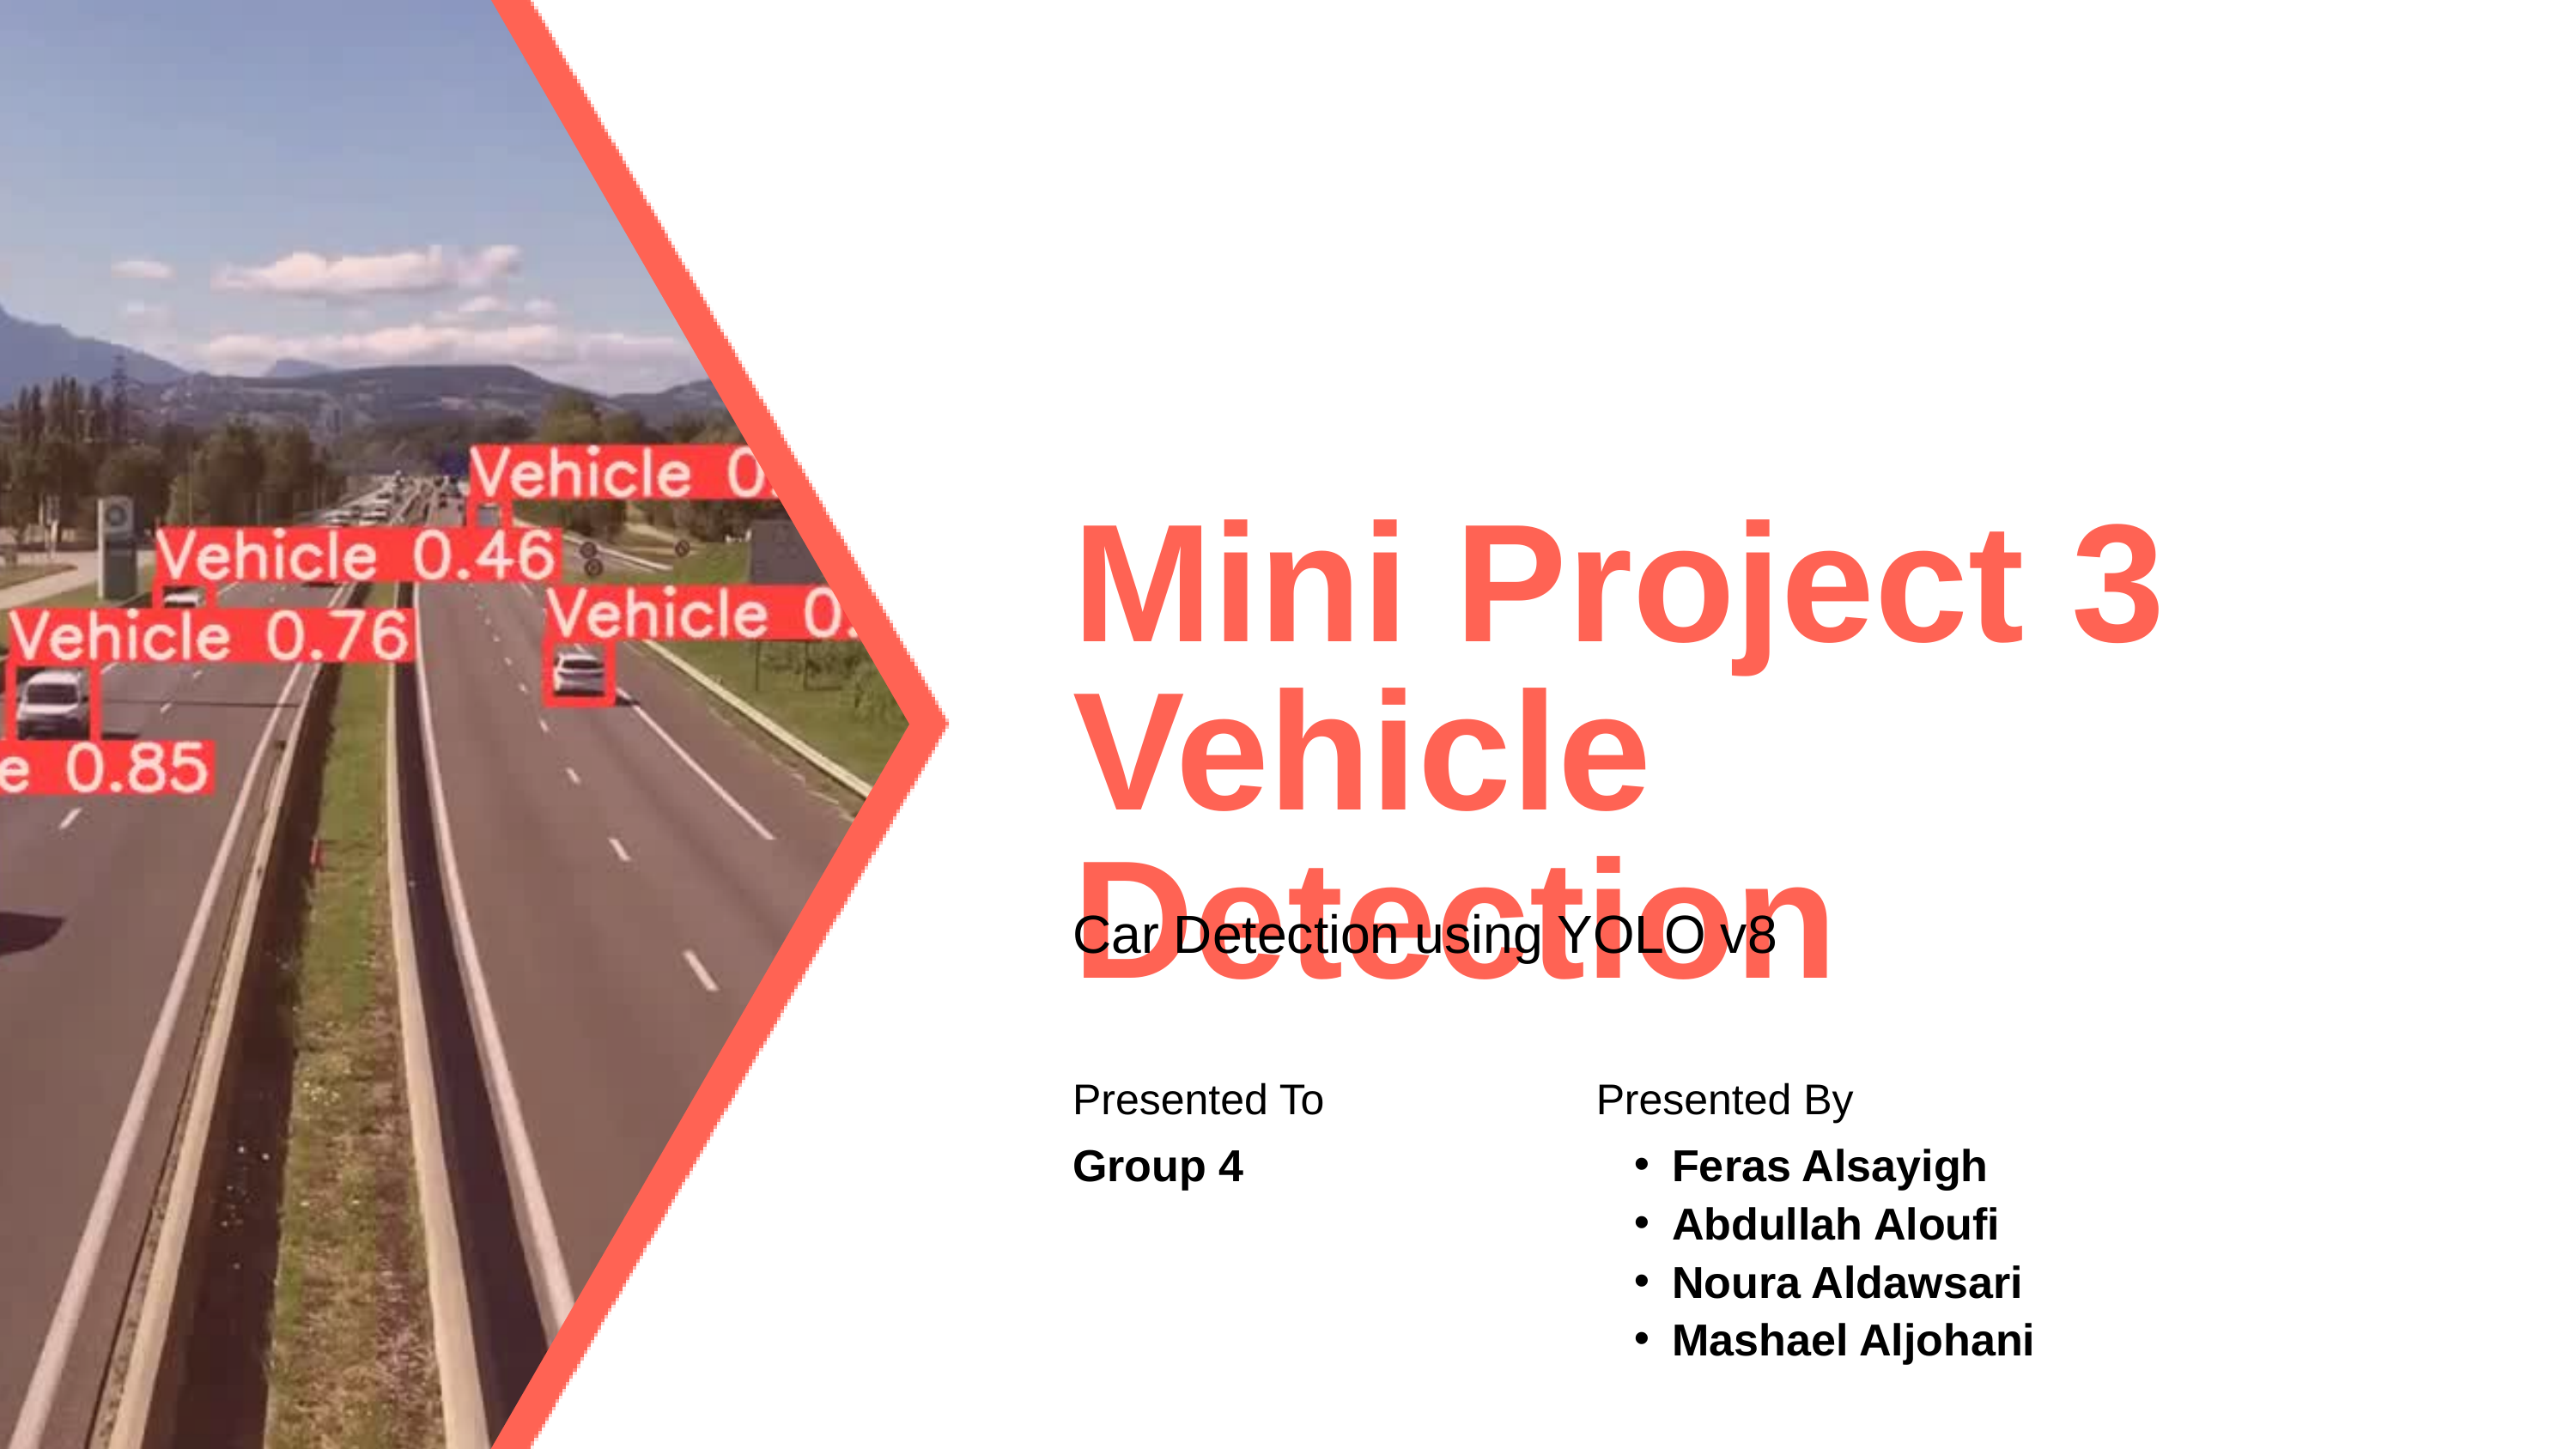

Mini Project 3
Vehicle  Detection
Car Detection using YOLO v8
Presented To
Group 4
Presented By
Feras Alsayigh
Abdullah Aloufi
Noura Aldawsari
Mashael Aljohani